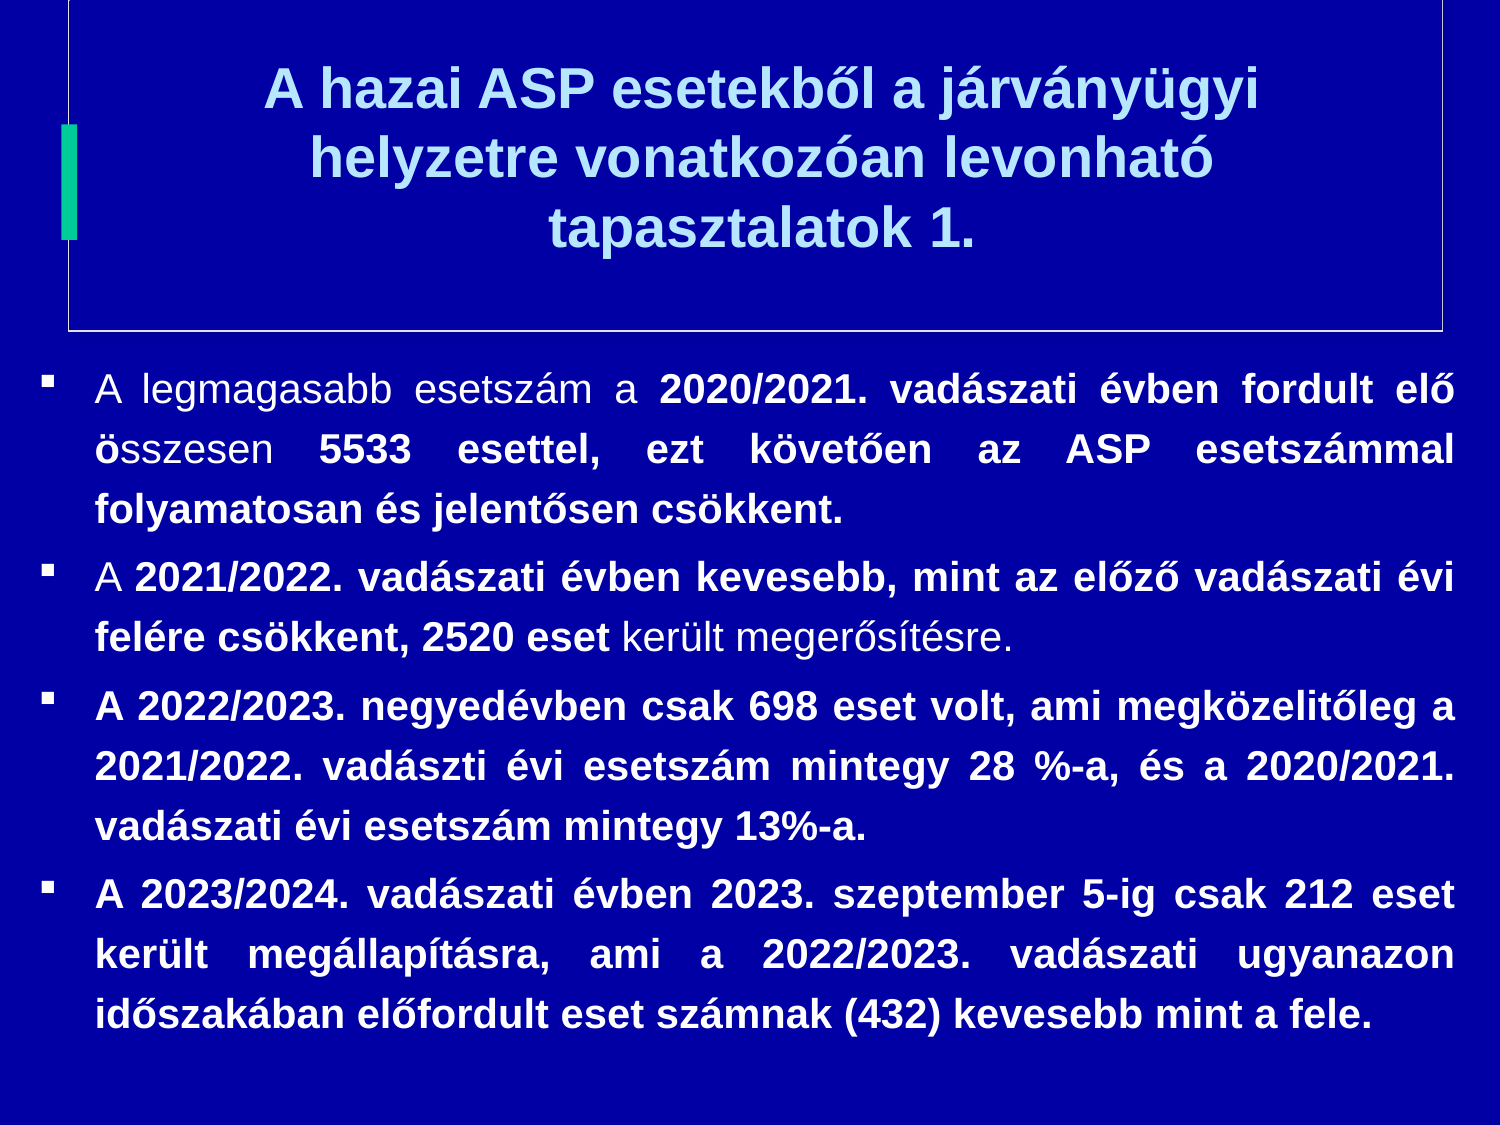

# A hazai ASP esetekből a járványügyi helyzetre vonatkozóan levonható tapasztalatok 1.

A legmagasabb esetszám a 2020/2021. vadászati évben fordult elő összesen 5533 esettel, ezt követően az ASP esetszámmal folyamatosan és jelentősen csökkent.
A 2021/2022. vadászati évben kevesebb, mint az előző vadászati évi felére csökkent, 2520 eset került megerősítésre.
A 2022/2023. negyedévben csak 698 eset volt, ami megközelitőleg a 2021/2022. vadászti évi esetszám mintegy 28 %-a, és a 2020/2021. vadászati évi esetszám mintegy 13%-a.
A 2023/2024. vadászati évben 2023. szeptember 5-ig csak 212 eset került megállapításra, ami a 2022/2023. vadászati ugyanazon időszakában előfordult eset számnak (432) kevesebb mint a fele.